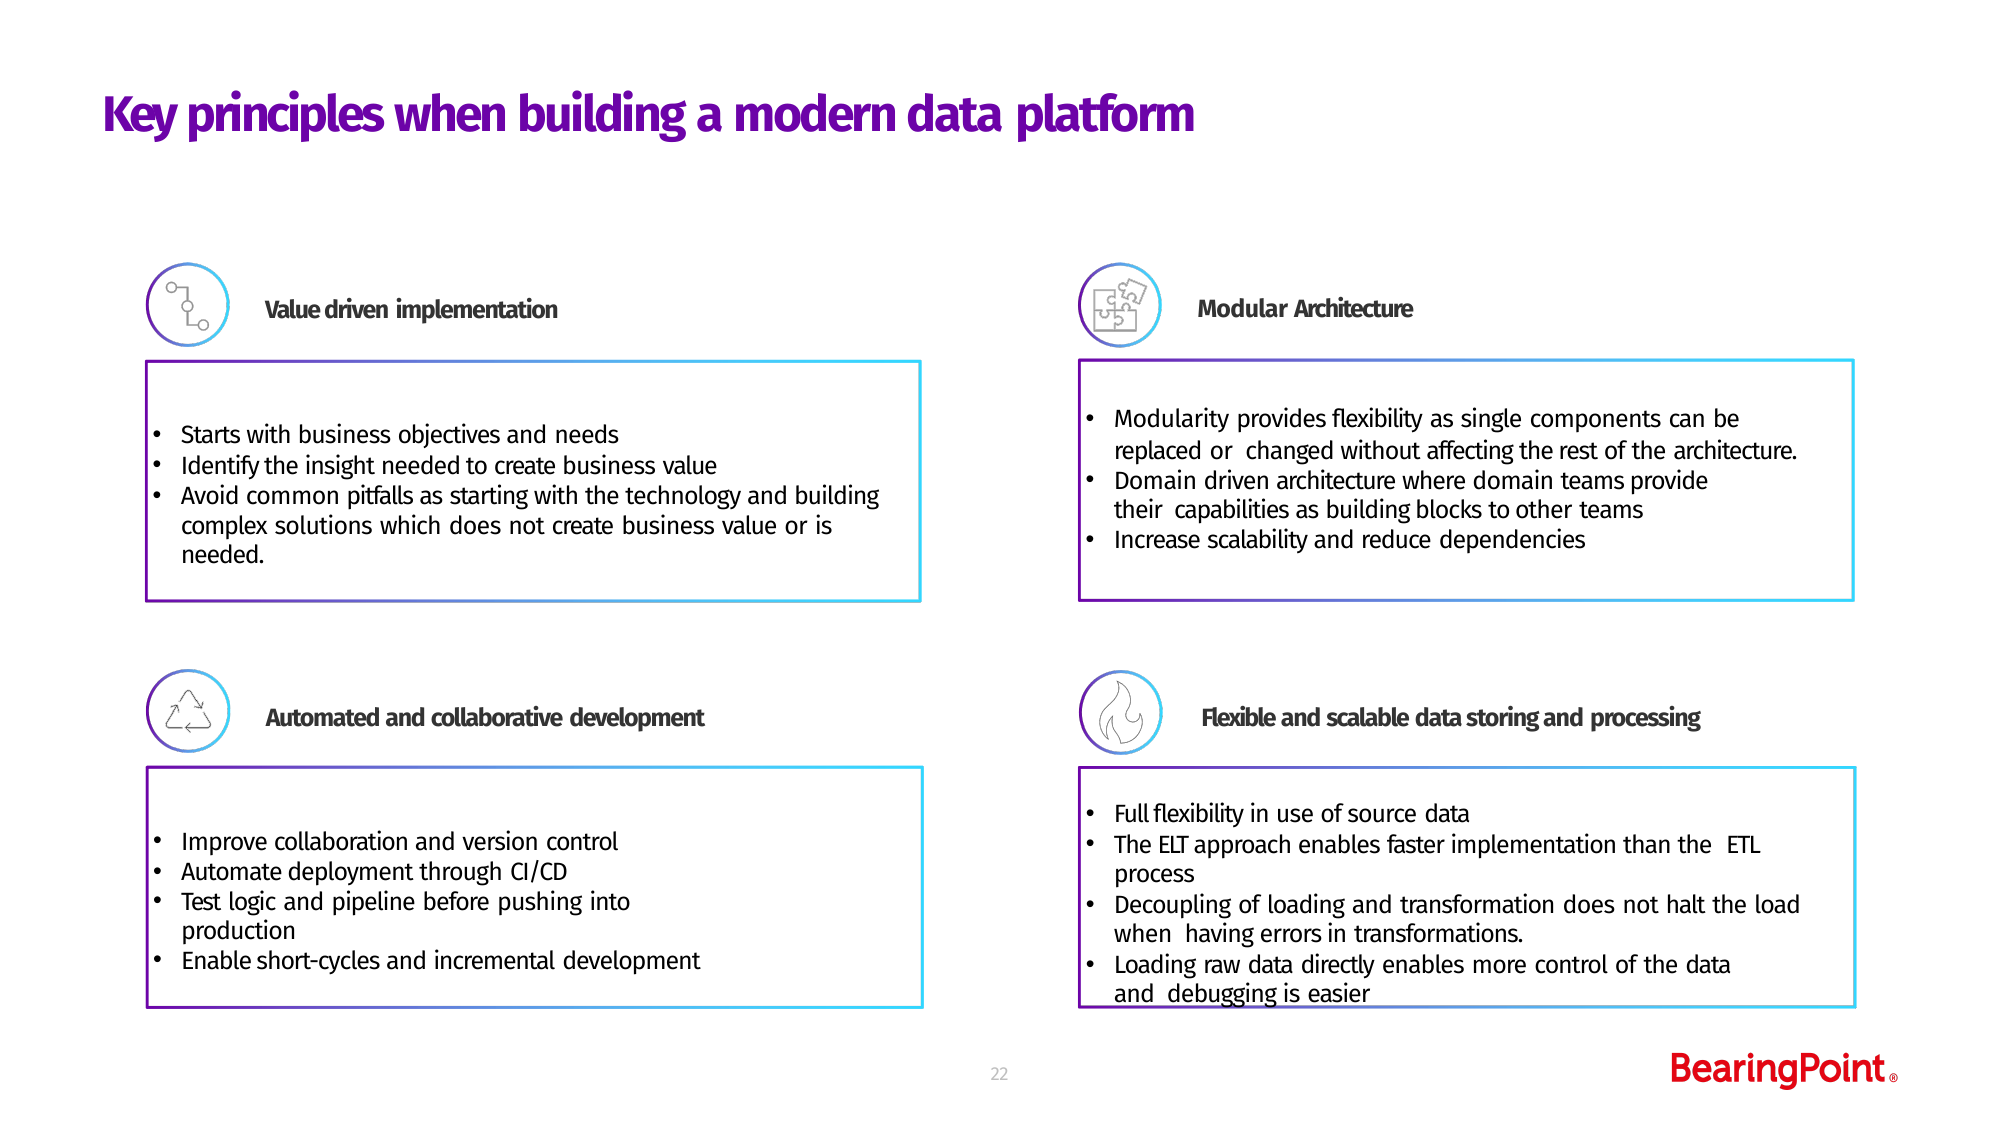

# Key principles when building a modern data platform

Modular Architecture
Value driven implementation

Modularity provides flexibility as single components can be replaced or  changed without affecting the rest of the architecture.
Domain driven architecture where domain teams provide their  capabilities as building blocks to other teams
Increase scalability and reduce dependencies
Starts with business objectives and needs
Identify the insight needed to create business value
Avoid common pitfalls as starting with the technology and building  complex solutions which does not create business value or is needed.

Automated and collaborative development
Flexible and scalable data storing and processing

Full flexibility in use of source data
The ELT approach enables faster implementation than the  ETL process
Decoupling of loading and transformation does not halt the load when  having errors in transformations.
Loading raw data directly enables more control of the data and  debugging is easier

Improve collaboration and version control
Automate deployment through CI/CD
Test logic and pipeline before pushing into production
Enable short-cycles and incremental development
22